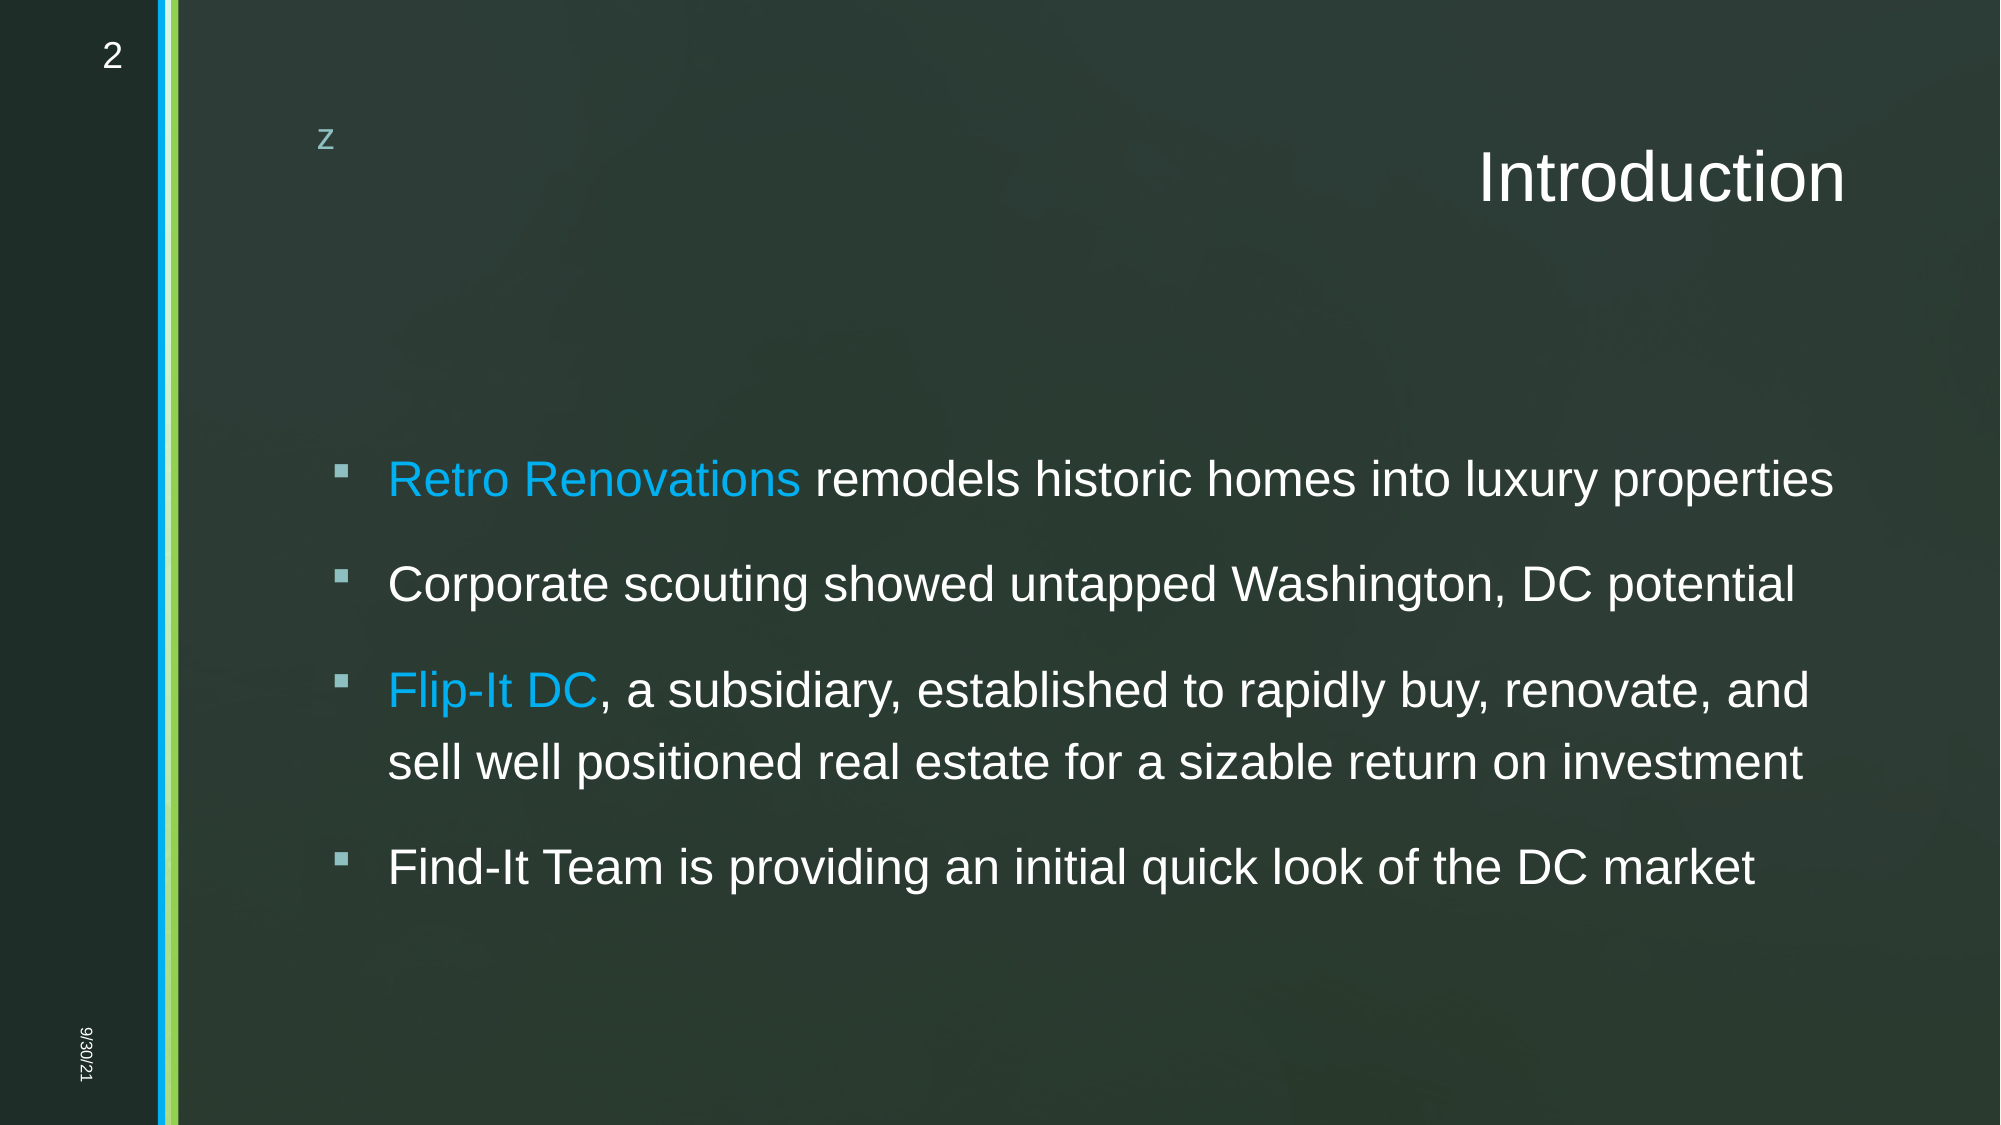

2
# Introduction
Retro Renovations remodels historic homes into luxury properties
Corporate scouting showed untapped Washington, DC potential
Flip-It DC, a subsidiary, established to rapidly buy, renovate, and sell well positioned real estate for a sizable return on investment
Find-It Team is providing an initial quick look of the DC market
9/30/21